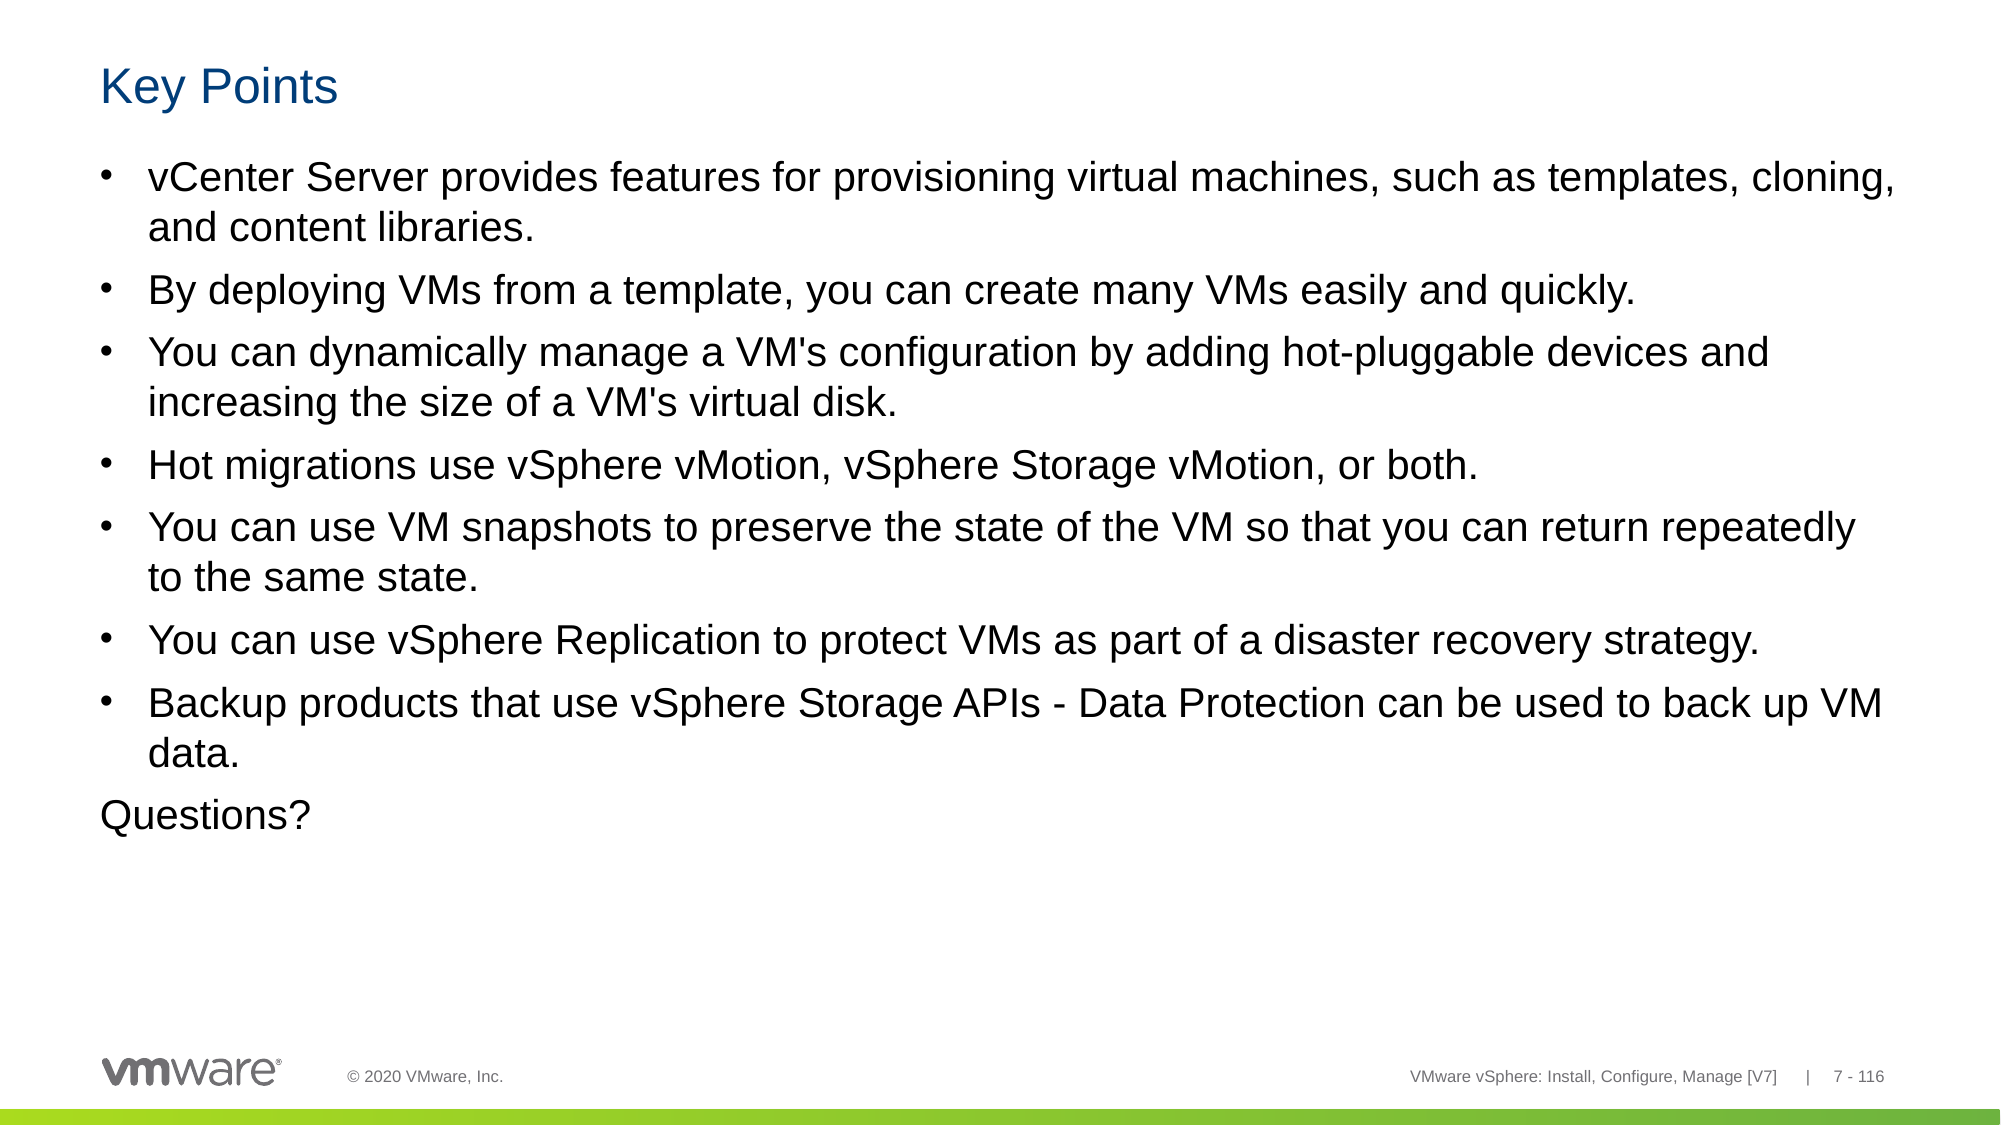

# Key Points
vCenter Server provides features for provisioning virtual machines, such as templates, cloning, and content libraries.
By deploying VMs from a template, you can create many VMs easily and quickly.
You can dynamically manage a VM's configuration by adding hot-pluggable devices and increasing the size of a VM's virtual disk.
Hot migrations use vSphere vMotion, vSphere Storage vMotion, or both.
You can use VM snapshots to preserve the state of the VM so that you can return repeatedly to the same state.
You can use vSphere Replication to protect VMs as part of a disaster recovery strategy.
Backup products that use vSphere Storage APIs - Data Protection can be used to back up VM data.
Questions?
VMware vSphere: Install, Configure, Manage [V7]      |     7 - 116